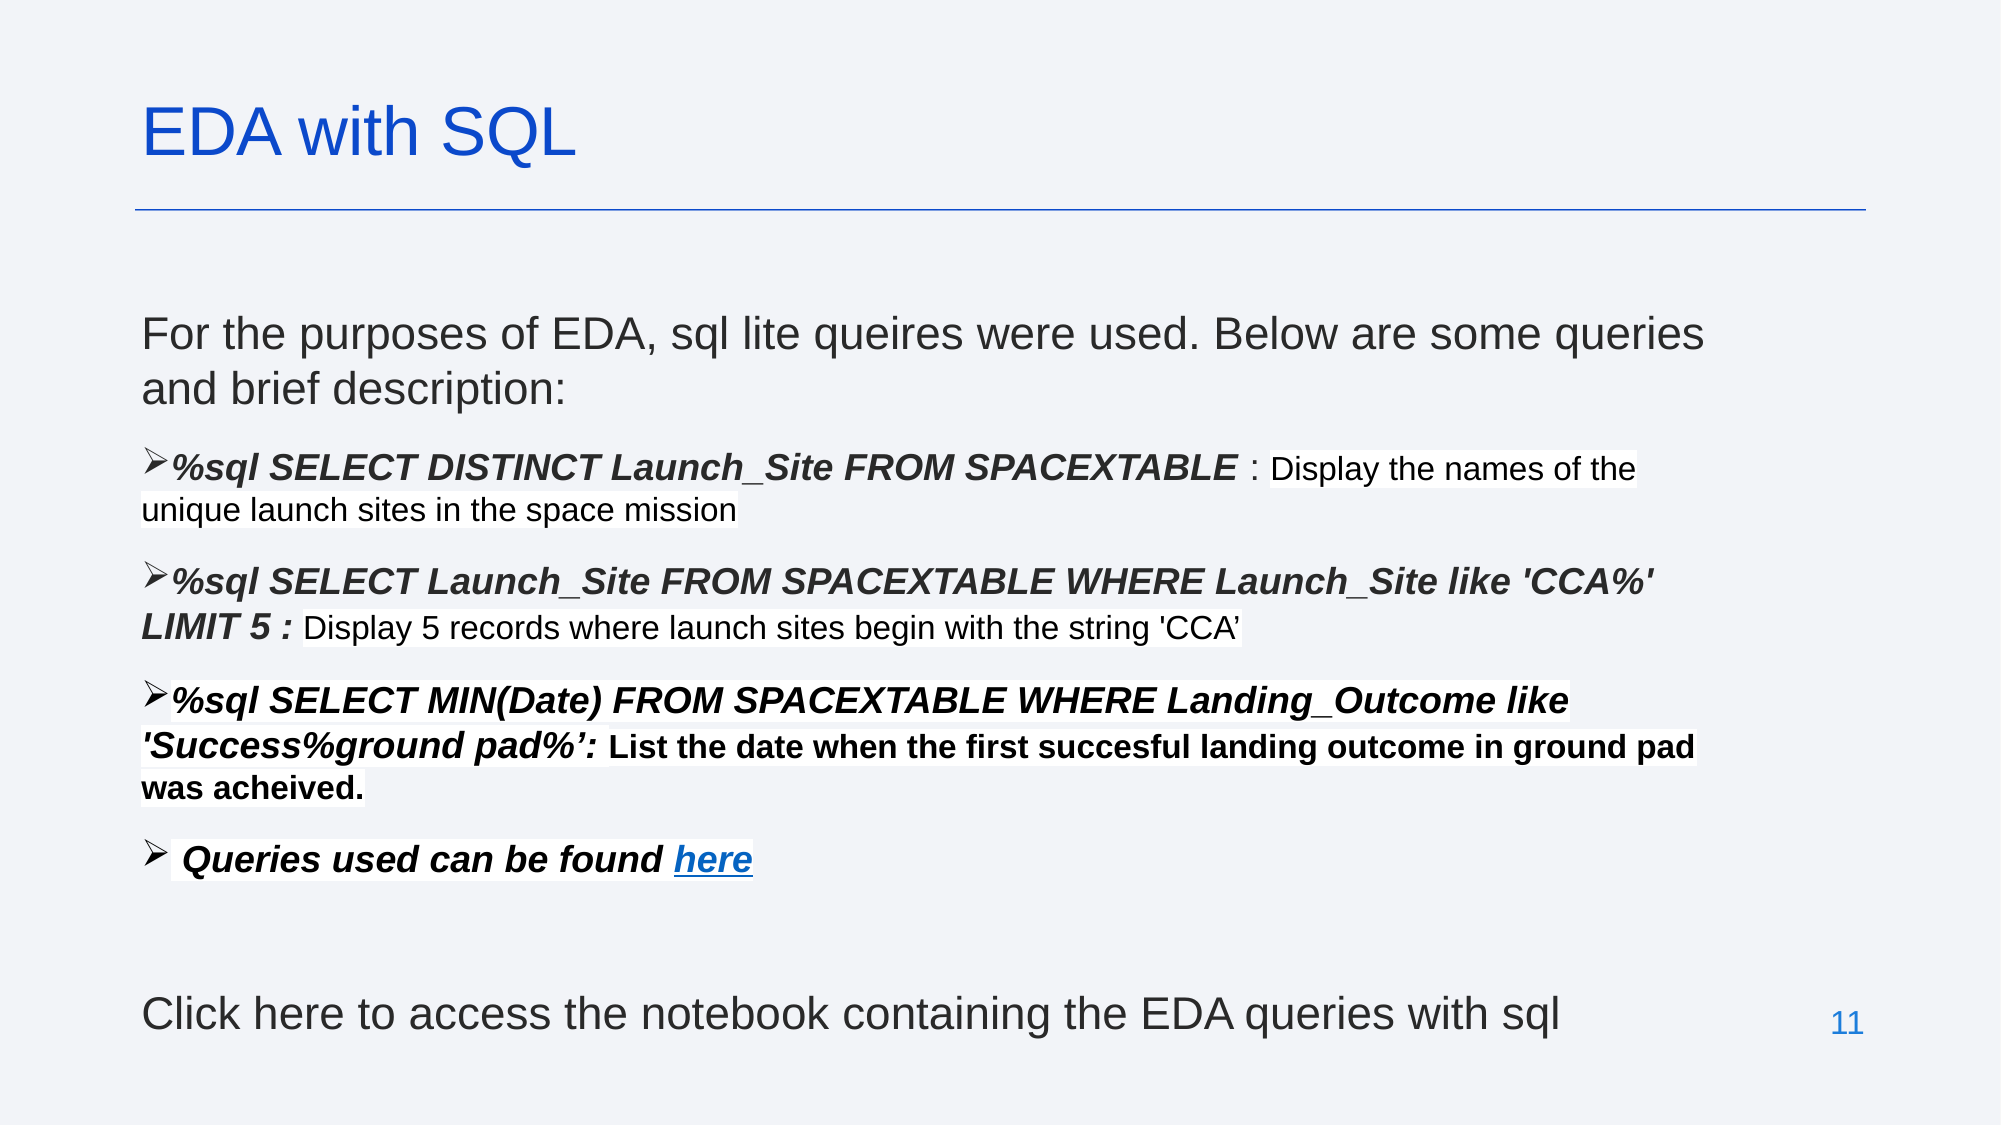

EDA with SQL
For the purposes of EDA, sql lite queires were used. Below are some queries and brief description:
%sql SELECT DISTINCT Launch_Site FROM SPACEXTABLE : Display the names of the unique launch sites in the space mission
%sql SELECT Launch_Site FROM SPACEXTABLE WHERE Launch_Site like 'CCA%' LIMIT 5 : Display 5 records where launch sites begin with the string 'CCA’
%sql SELECT MIN(Date) FROM SPACEXTABLE WHERE Landing_Outcome like 'Success%ground pad%’: List the date when the first succesful landing outcome in ground pad was acheived.
 Queries used can be found here

Click here to access the notebook containing the EDA queries with sql

11